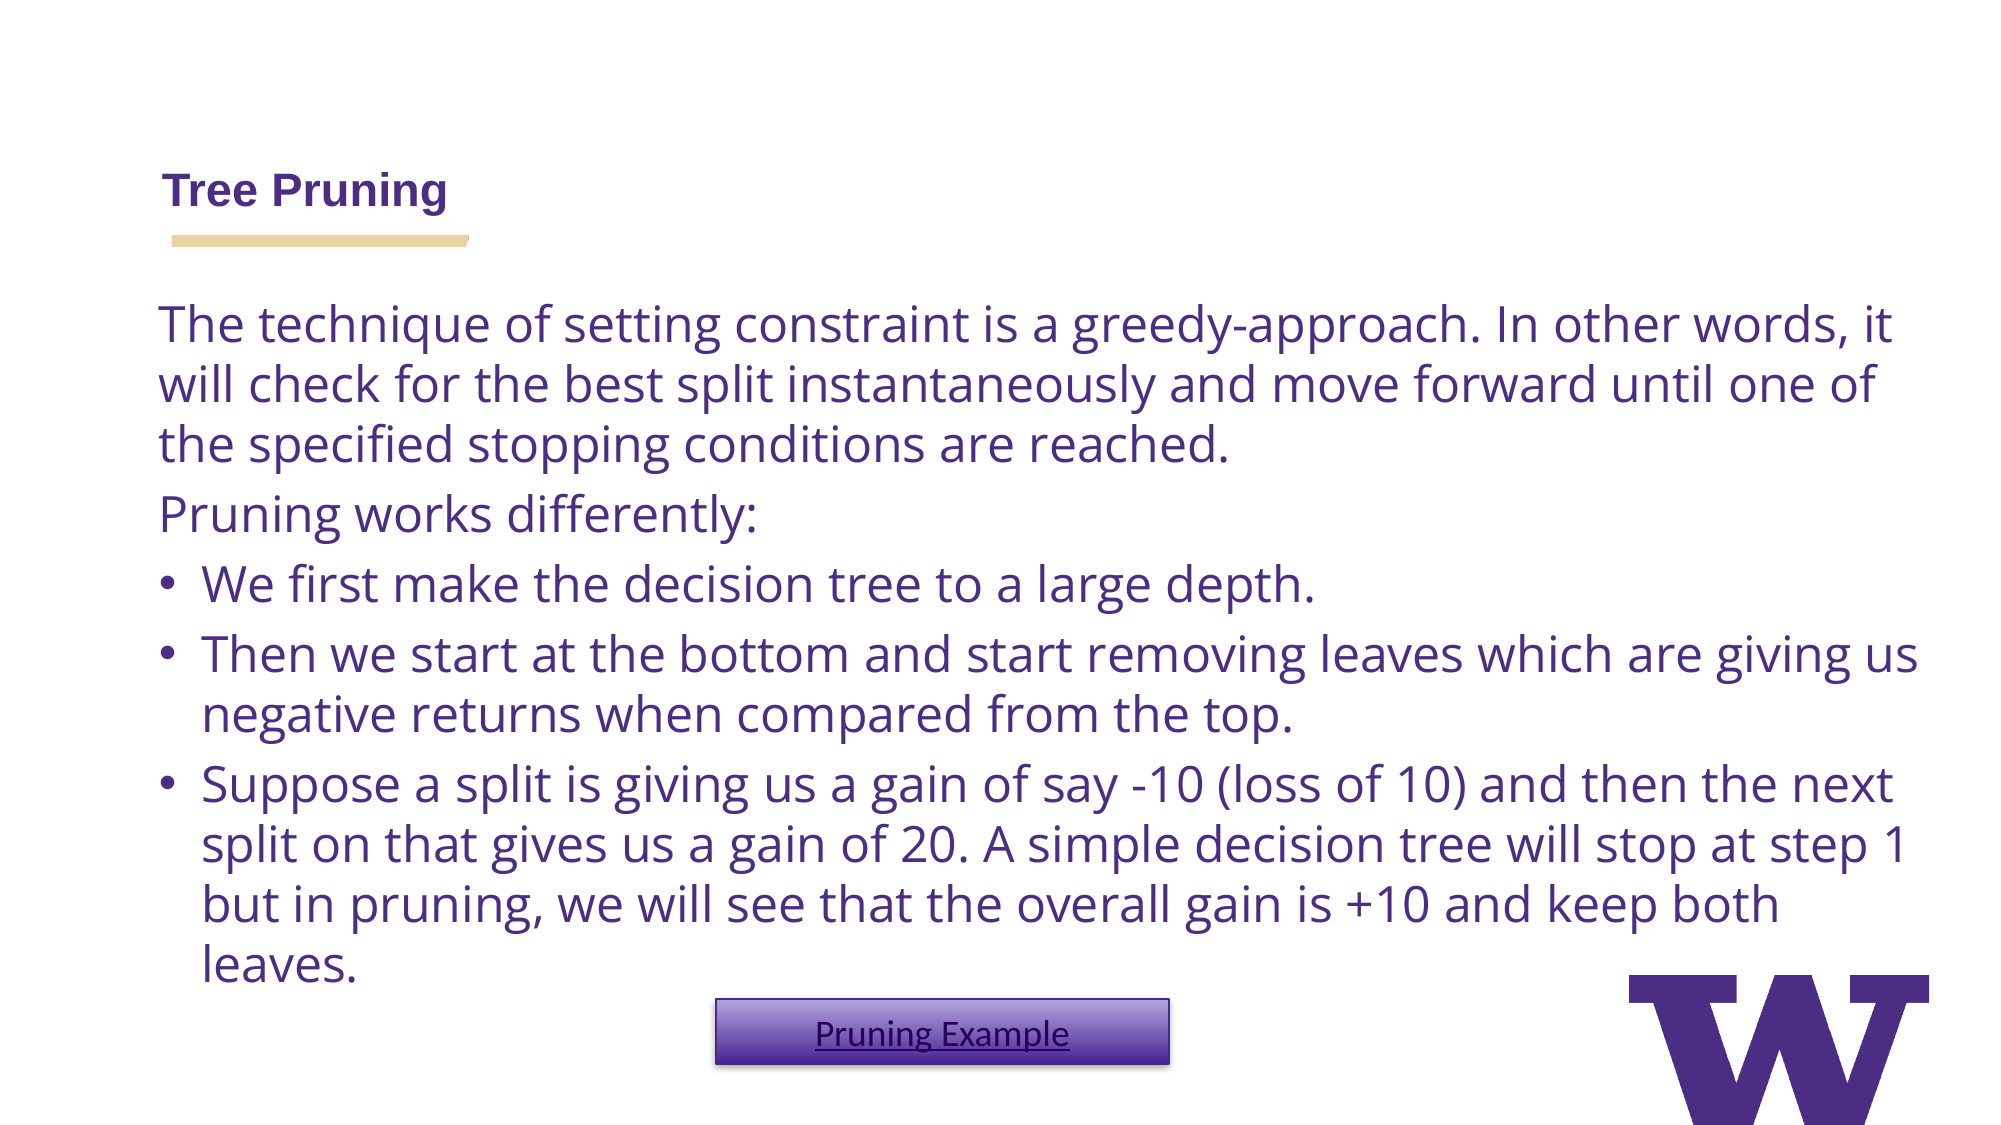

# Tree Pruning
The technique of setting constraint is a greedy-approach. In other words, it will check for the best split instantaneously and move forward until one of the specified stopping conditions are reached.
Pruning works differently:
We first make the decision tree to a large depth.
Then we start at the bottom and start removing leaves which are giving us negative returns when compared from the top.
Suppose a split is giving us a gain of say -10 (loss of 10) and then the next split on that gives us a gain of 20. A simple decision tree will stop at step 1 but in pruning, we will see that the overall gain is +10 and keep both leaves.
Pruning Example